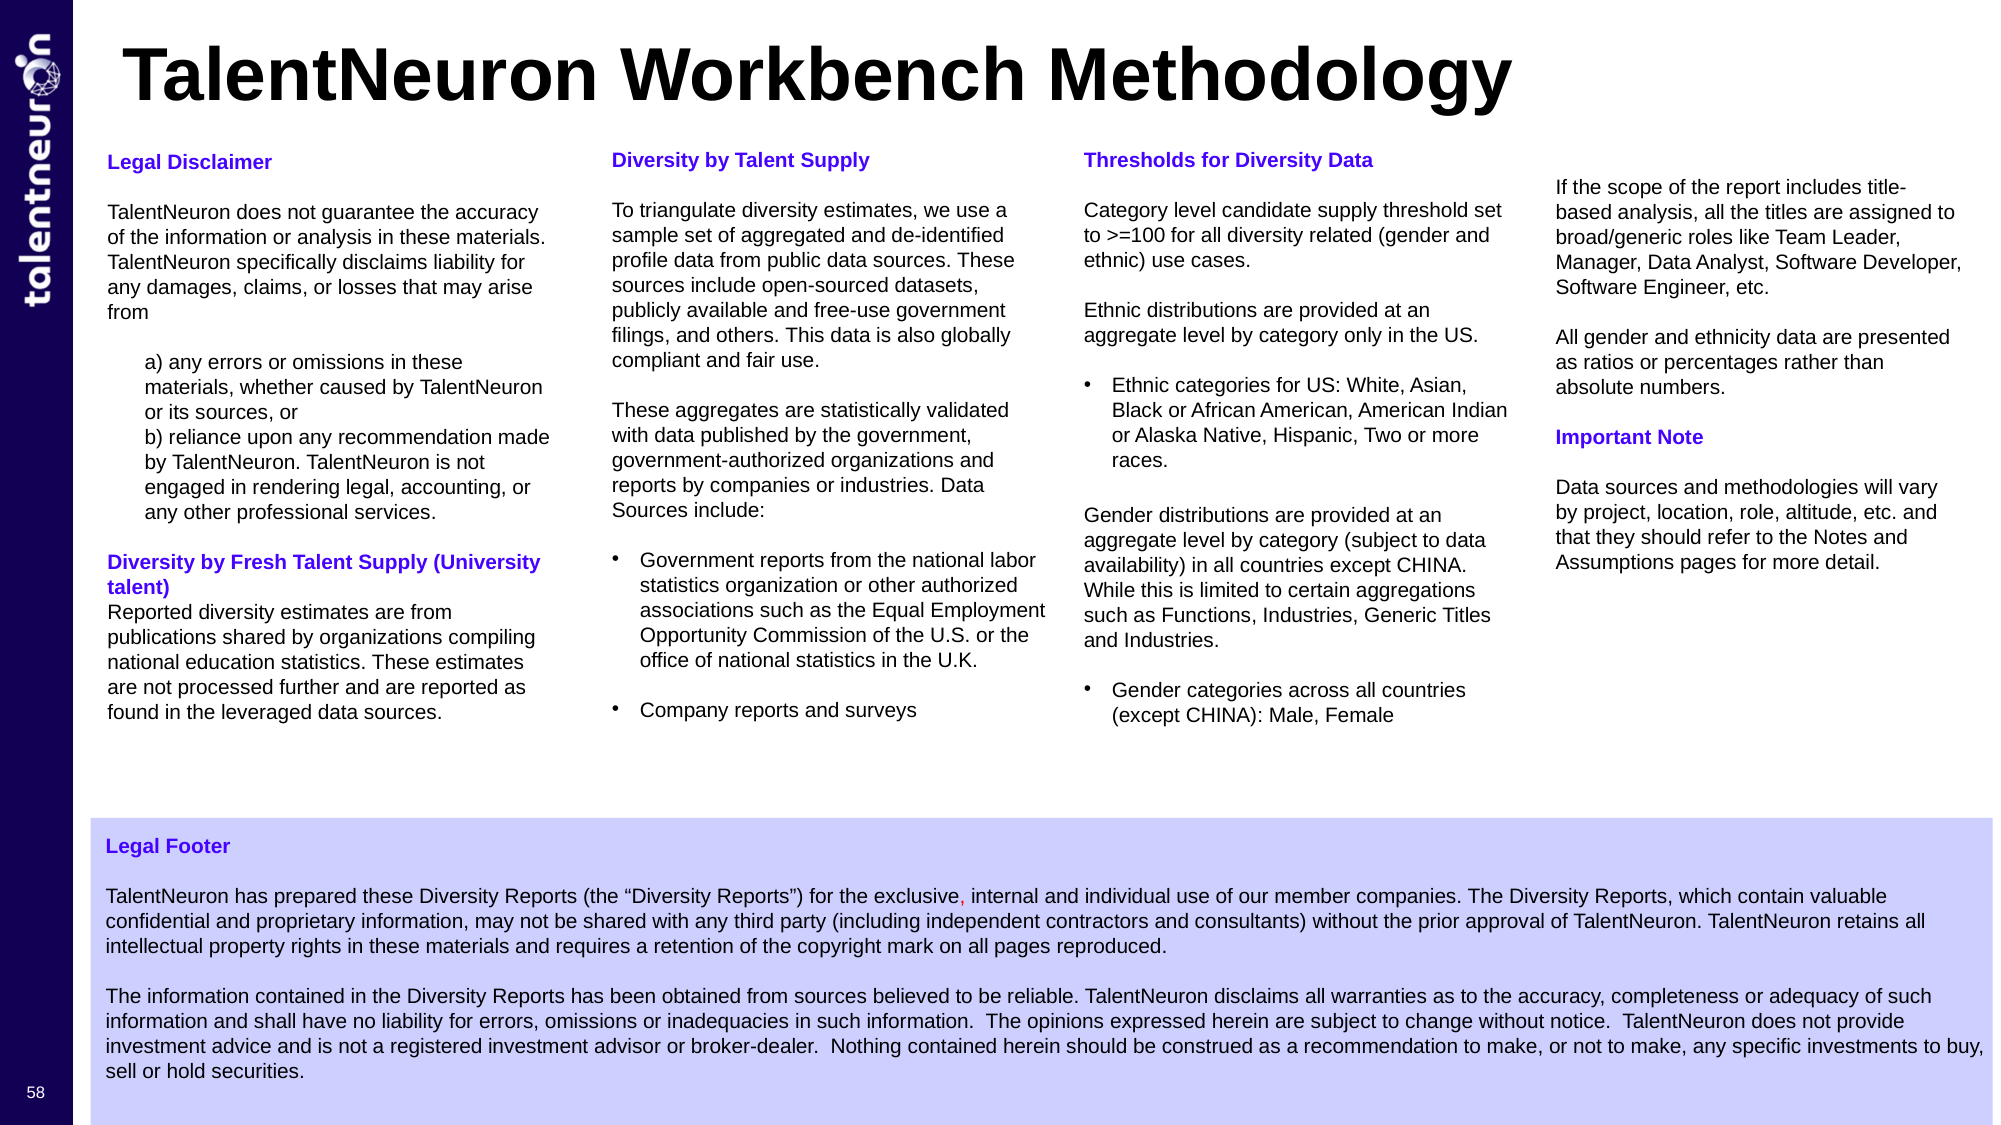

TalentNeuron Workbench Methodology
Diversity by Talent Supply
To triangulate diversity estimates, we use a sample set of aggregated and de-identified profile data from public data sources. These sources include open-sourced datasets, publicly available and free-use government filings, and others. This data is also globally compliant and fair use.

These aggregates are statistically validated with data published by the government, government-authorized organizations and reports by companies or industries. Data Sources include:

Government reports from the national labor statistics organization or other authorized associations such as the Equal Employment Opportunity Commission of the U.S. or the office of national statistics in the U.K.

Company reports and surveys

Thresholds for Diversity Data
Category level candidate supply threshold set to >=100 for all diversity related (gender and ethnic) use cases.

Ethnic distributions are provided at an aggregate level by category only in the US.

Ethnic categories for US: White, Asian, Black or African American, American Indian or Alaska Native, Hispanic, Two or more races.

Gender distributions are provided at an aggregate level by category (subject to data availability) in all countries except CHINA. While this is limited to certain aggregations such as Functions, Industries, Generic Titles and Industries.

Gender categories across all countries (except CHINA): Male, Female

Legal Disclaimer
TalentNeuron does not guarantee the accuracy of the information or analysis in these materials. TalentNeuron specifically disclaims liability for any damages, claims, or losses that may arise from
a) any errors or omissions in these materials, whether caused by TalentNeuron or its sources, or
b) reliance upon any recommendation made by TalentNeuron. TalentNeuron is not engaged in rendering legal, accounting, or any other professional services.

Diversity by Fresh Talent Supply (University talent)
Reported diversity estimates are from publications shared by organizations compiling national education statistics. These estimates are not processed further and are reported as found in the leveraged data sources.

If the scope of the report includes title-based analysis, all the titles are assigned to broad/generic roles like Team Leader, Manager, Data Analyst, Software Developer, Software Engineer, etc.

All gender and ethnicity data are presented as ratios or percentages rather than absolute numbers.

Important Note
Data sources and methodologies will vary by project, location, role, altitude, etc. and that they should refer to the Notes and Assumptions pages for more detail.

Legal Footer
TalentNeuron has prepared these Diversity Reports (the “Diversity Reports”) for the exclusive, internal and individual use of our member companies. The Diversity Reports, which contain valuable confidential and proprietary information, may not be shared with any third party (including independent contractors and consultants) without the prior approval of TalentNeuron. TalentNeuron retains all intellectual property rights in these materials and requires a retention of the copyright mark on all pages reproduced.
The information contained in the Diversity Reports has been obtained from sources believed to be reliable. TalentNeuron disclaims all warranties as to the accuracy, completeness or adequacy of such information and shall have no liability for errors, omissions or inadequacies in such information.  The opinions expressed herein are subject to change without notice.  TalentNeuron does not provide investment advice and is not a registered investment advisor or broker-dealer.  Nothing contained herein should be construed as a recommendation to make, or not to make, any specific investments to buy, sell or hold securities.
58